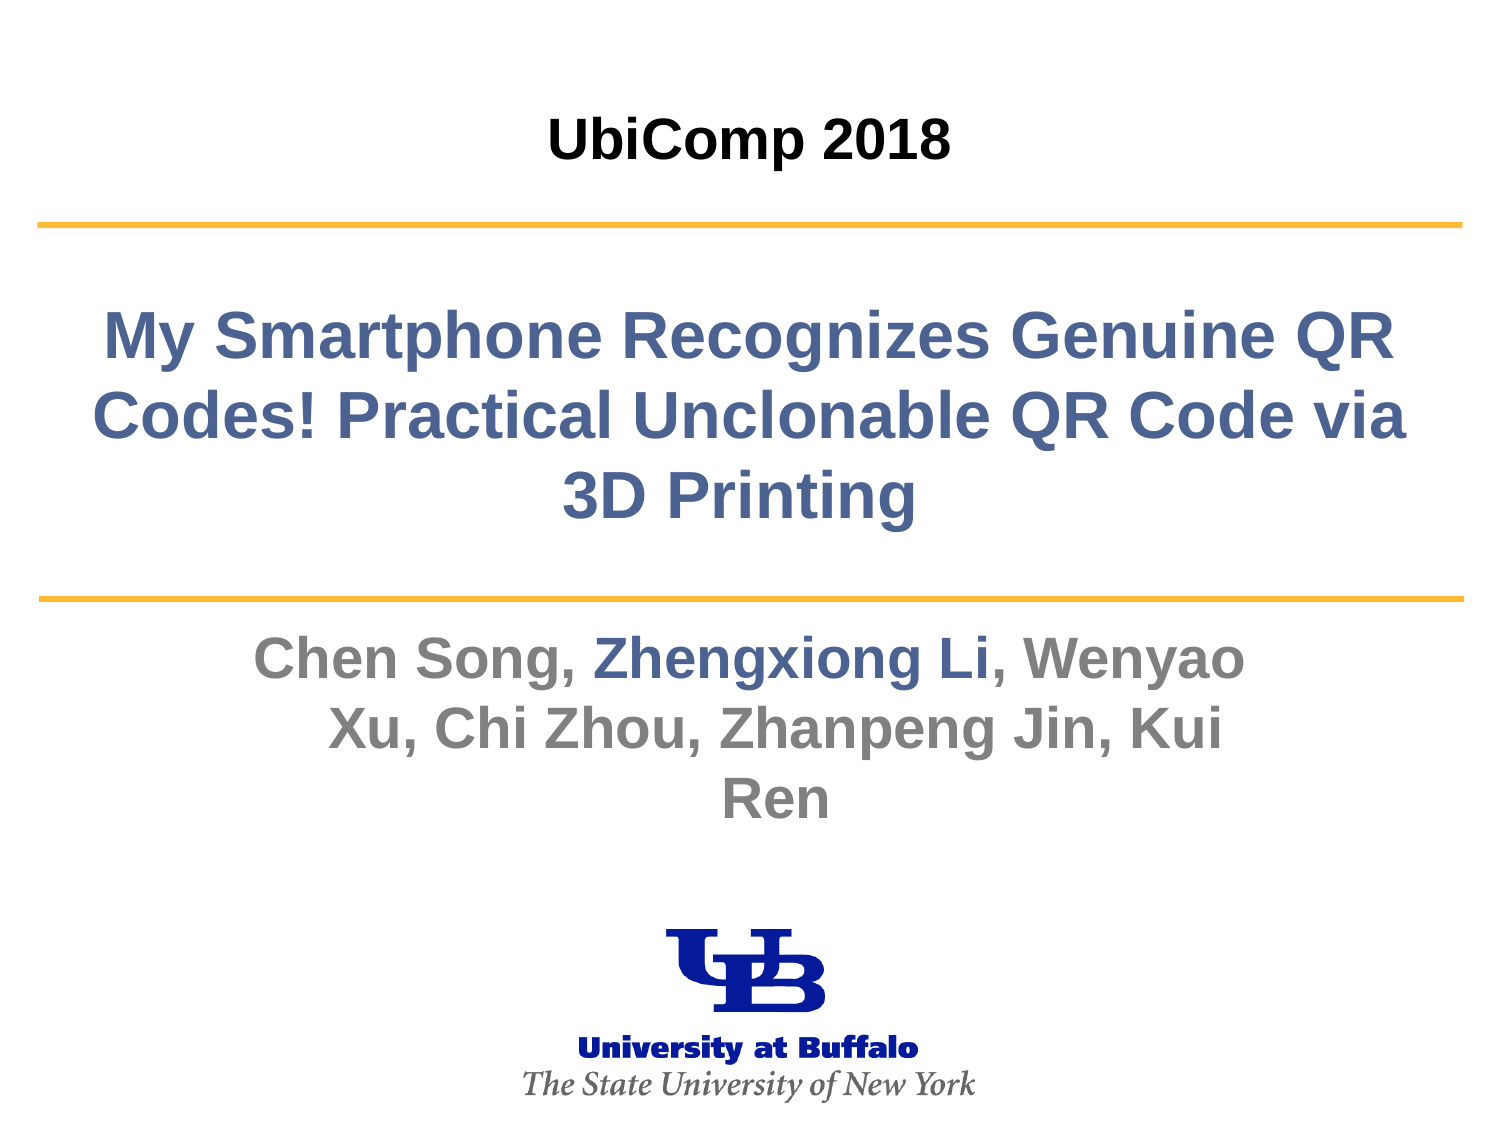

UbiComp 2018
# My Smartphone Recognizes Genuine QR Codes! Practical Unclonable QR Code via 3D Printing
Chen Song, Zhengxiong Li, Wenyao Xu, Chi Zhou, Zhanpeng Jin, Kui Ren